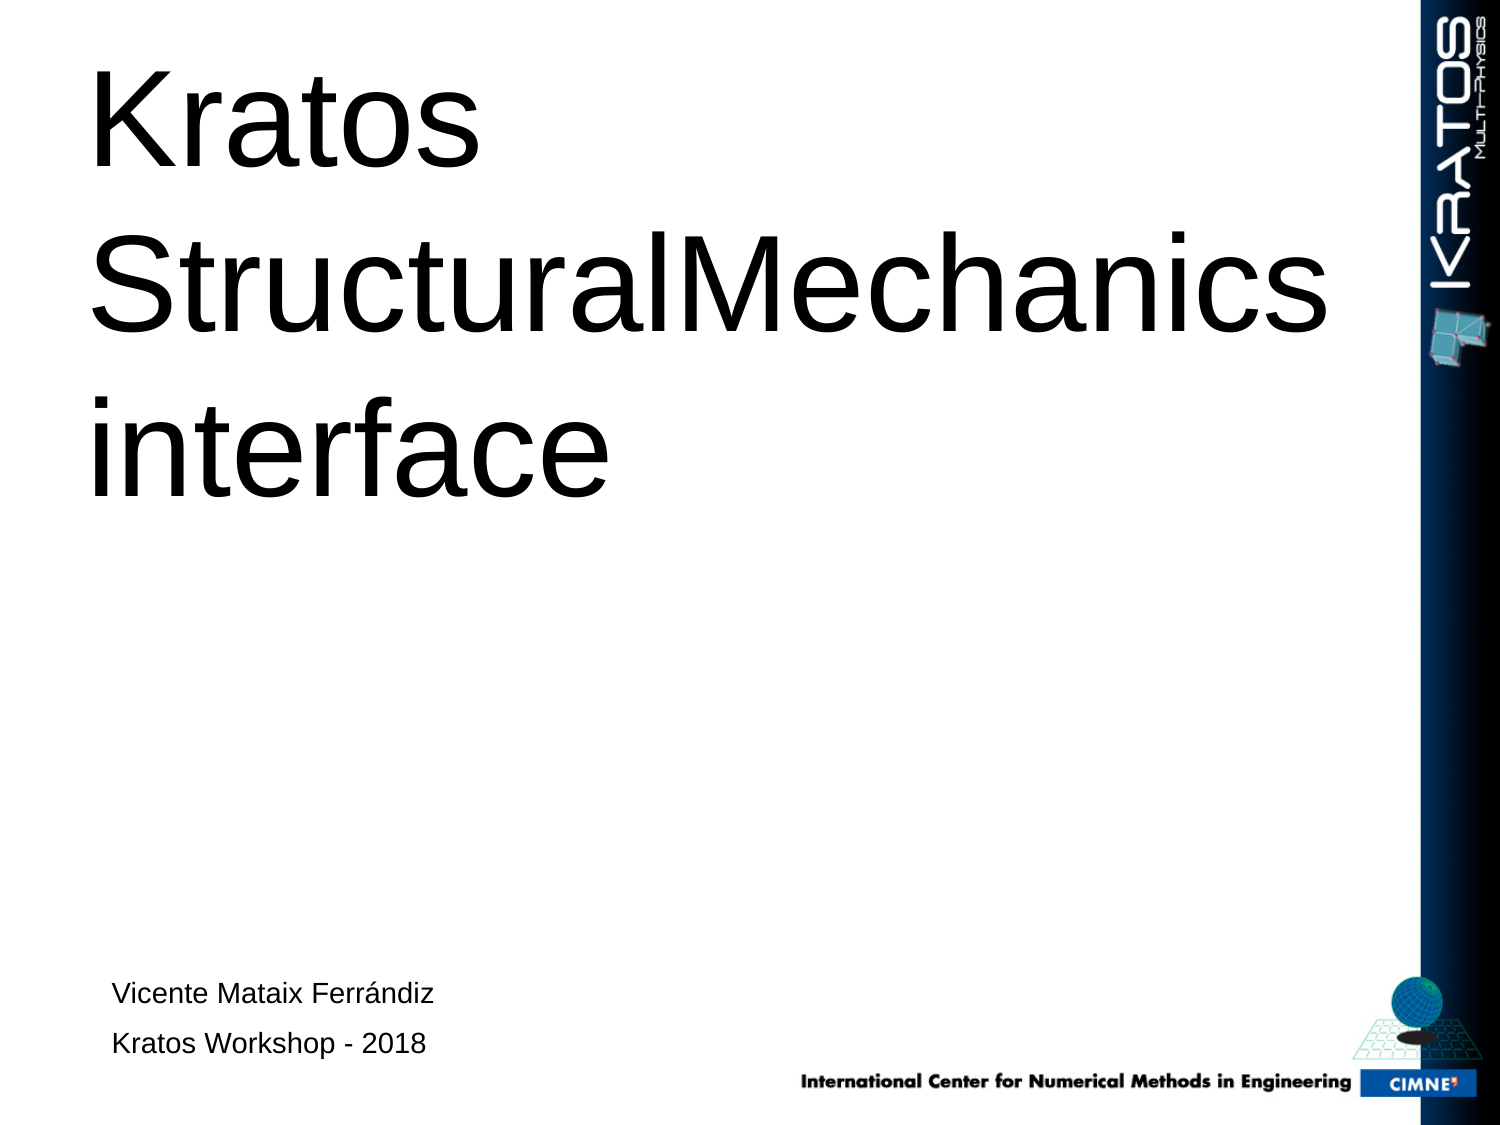

Kratos
StructuralMechanics
interface
Vicente Mataix Ferrándiz
Kratos Workshop - 2018